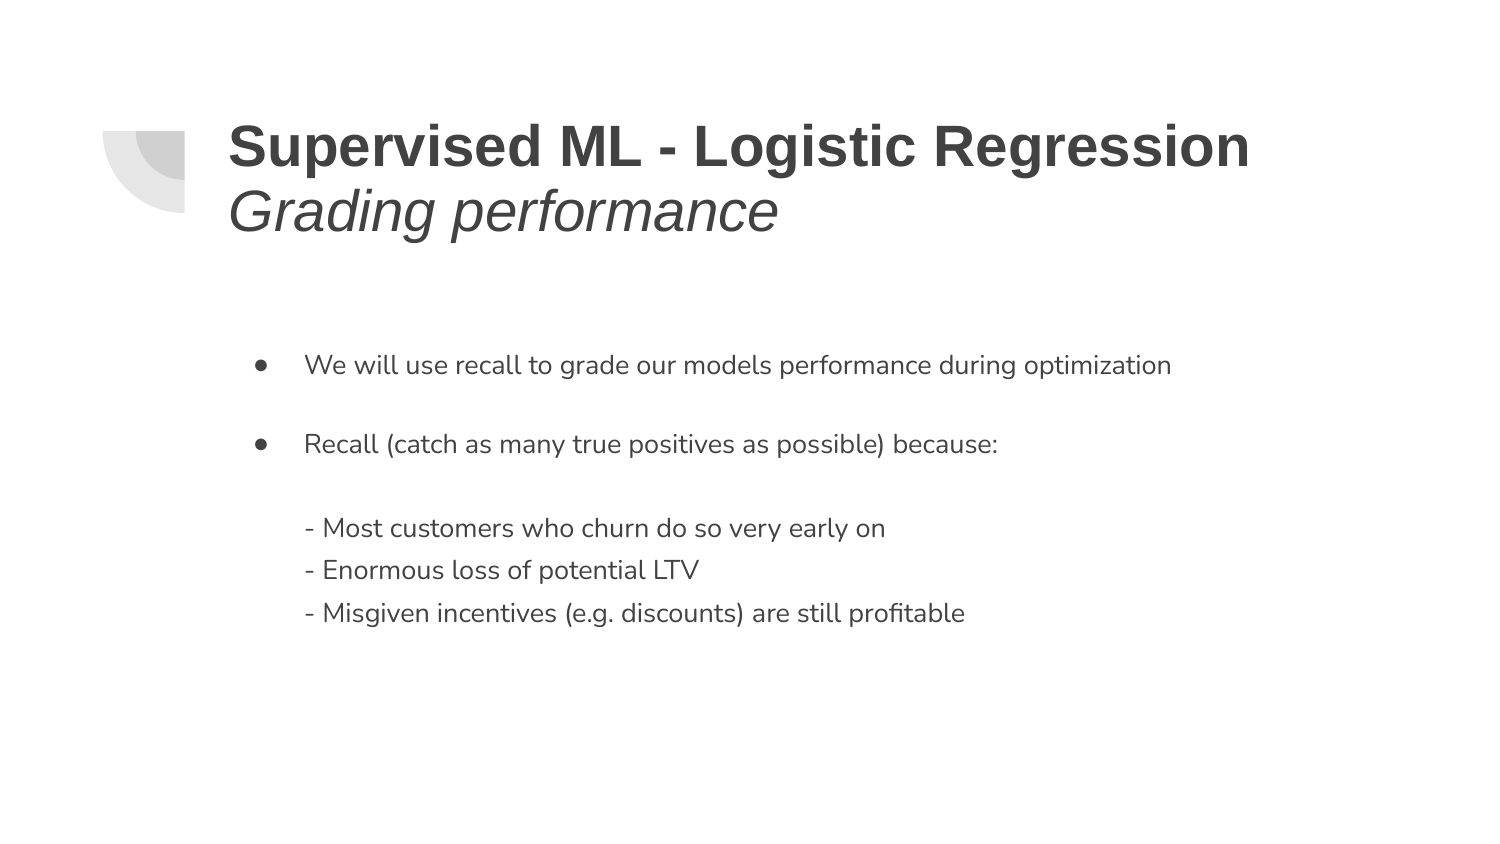

# Supervised ML - Logistic Regression
Grading performance
We will use recall to grade our models performance during optimization
Recall (catch as many true positives as possible) because:
- Most customers who churn do so very early on
- Enormous loss of potential LTV
- Misgiven incentives (e.g. discounts) are still profitable